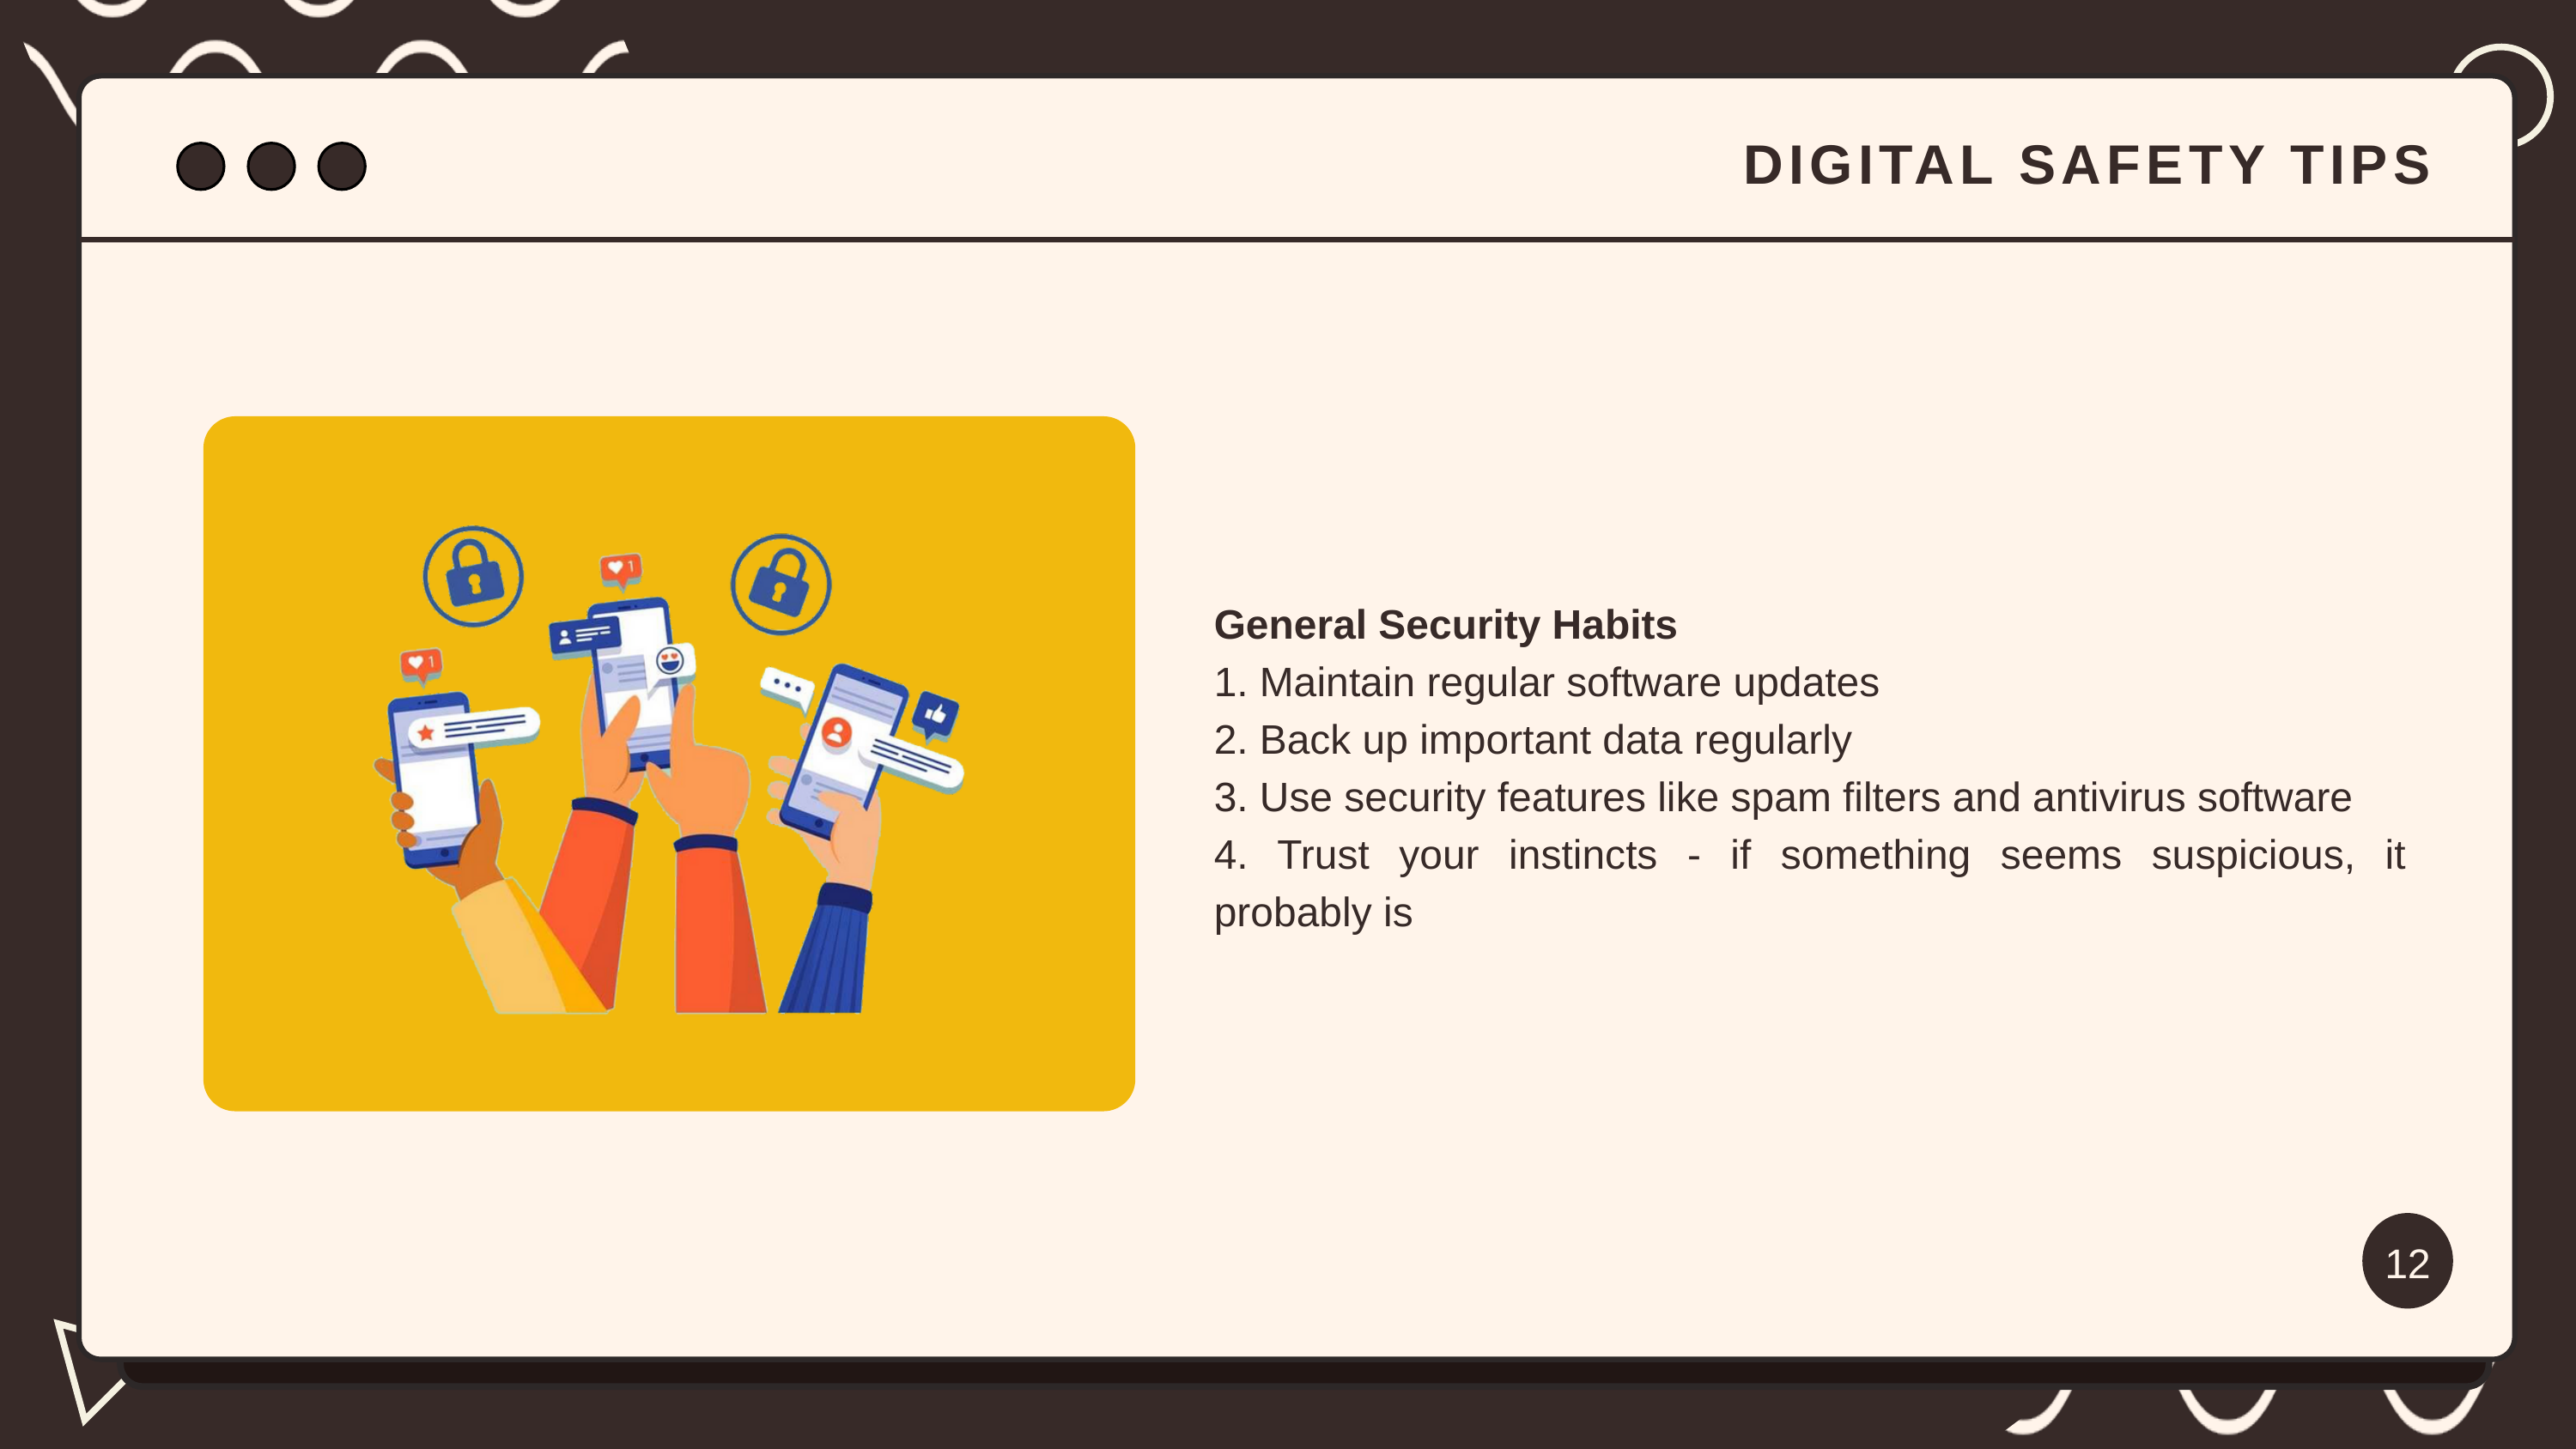

DIGITAL SAFETY TIPS

General Security Habits
1. Maintain regular software updates
2. Back up important data regularly
3. Use security features like spam filters and antivirus software
4. Trust your instincts - if something seems suspicious, it probably is

12